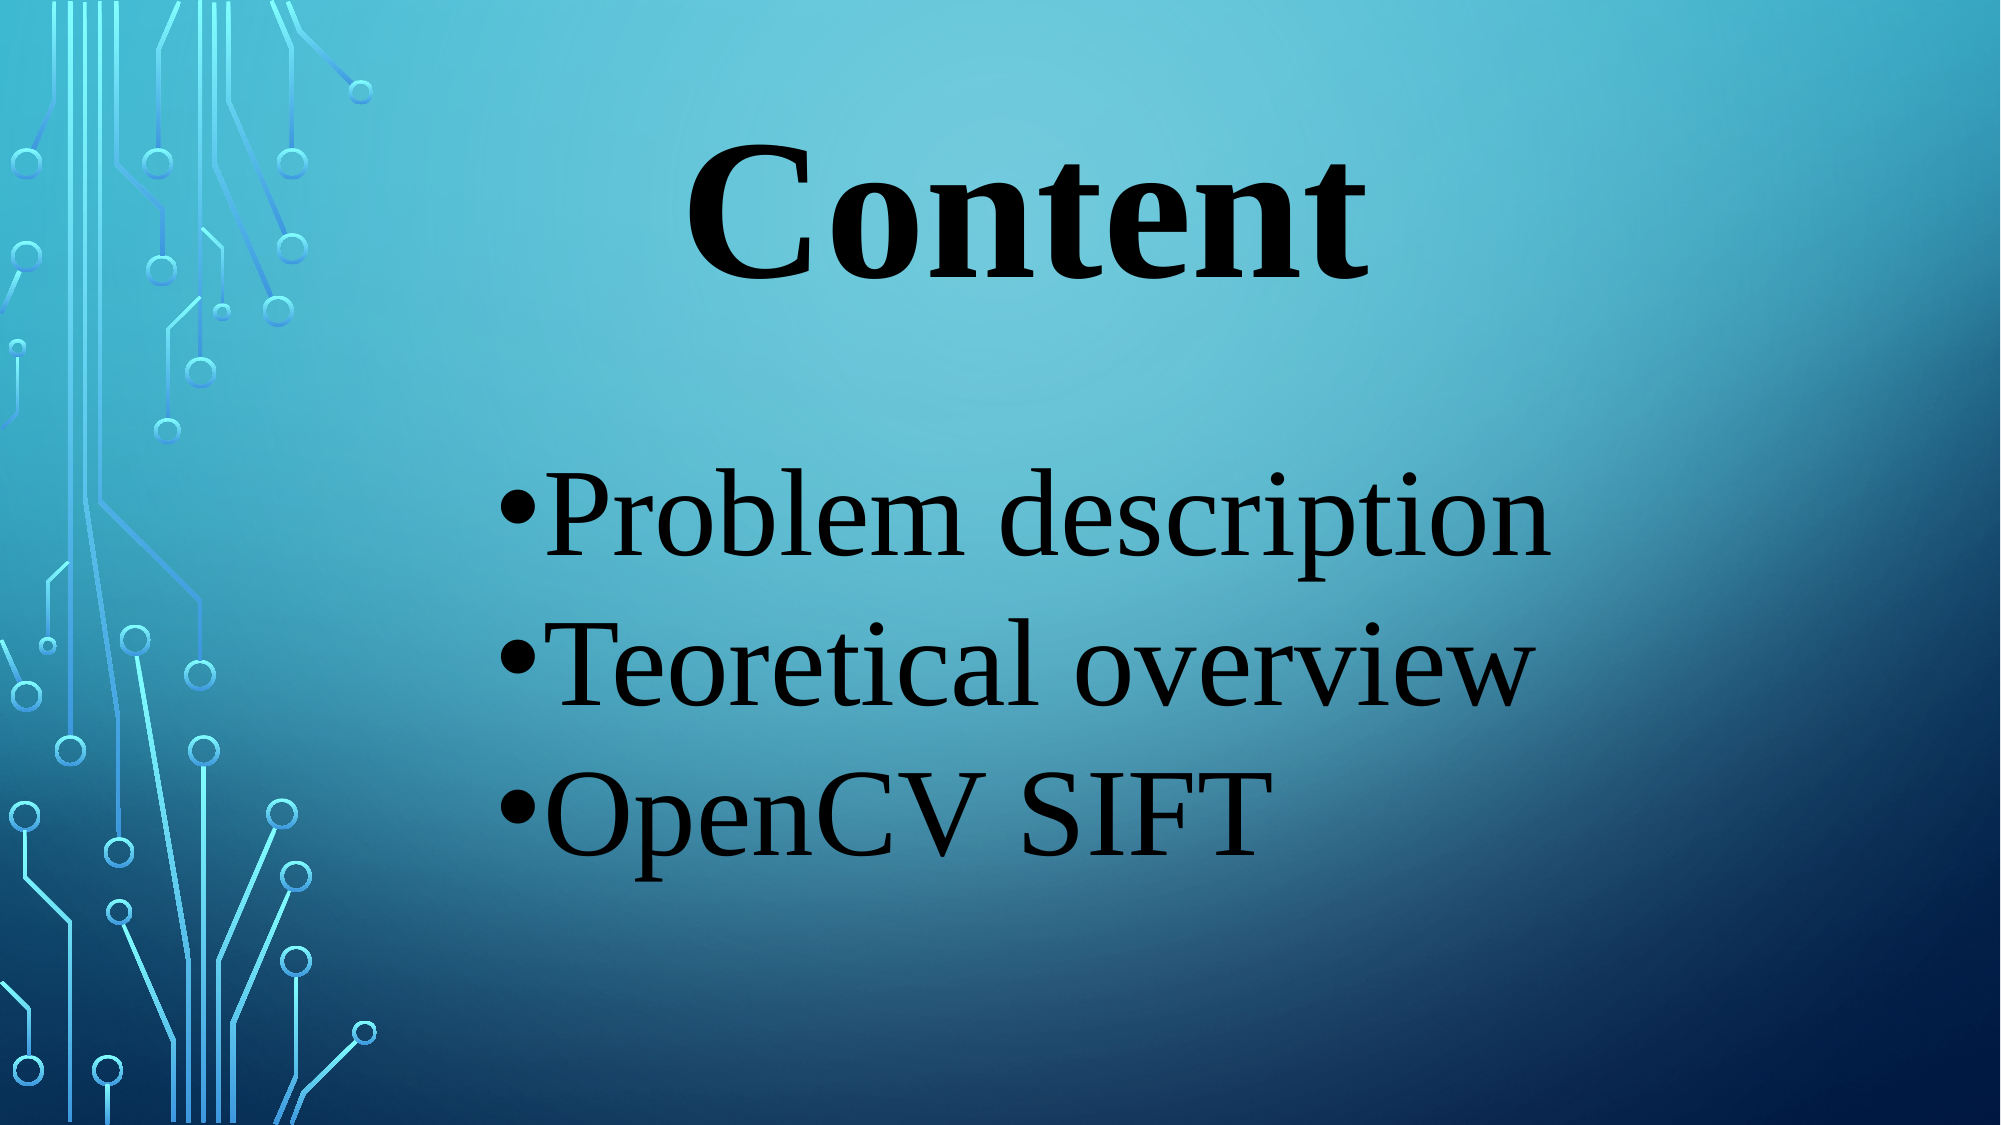

Content
Problem description
Teoretical overview
OpenCV SIFT